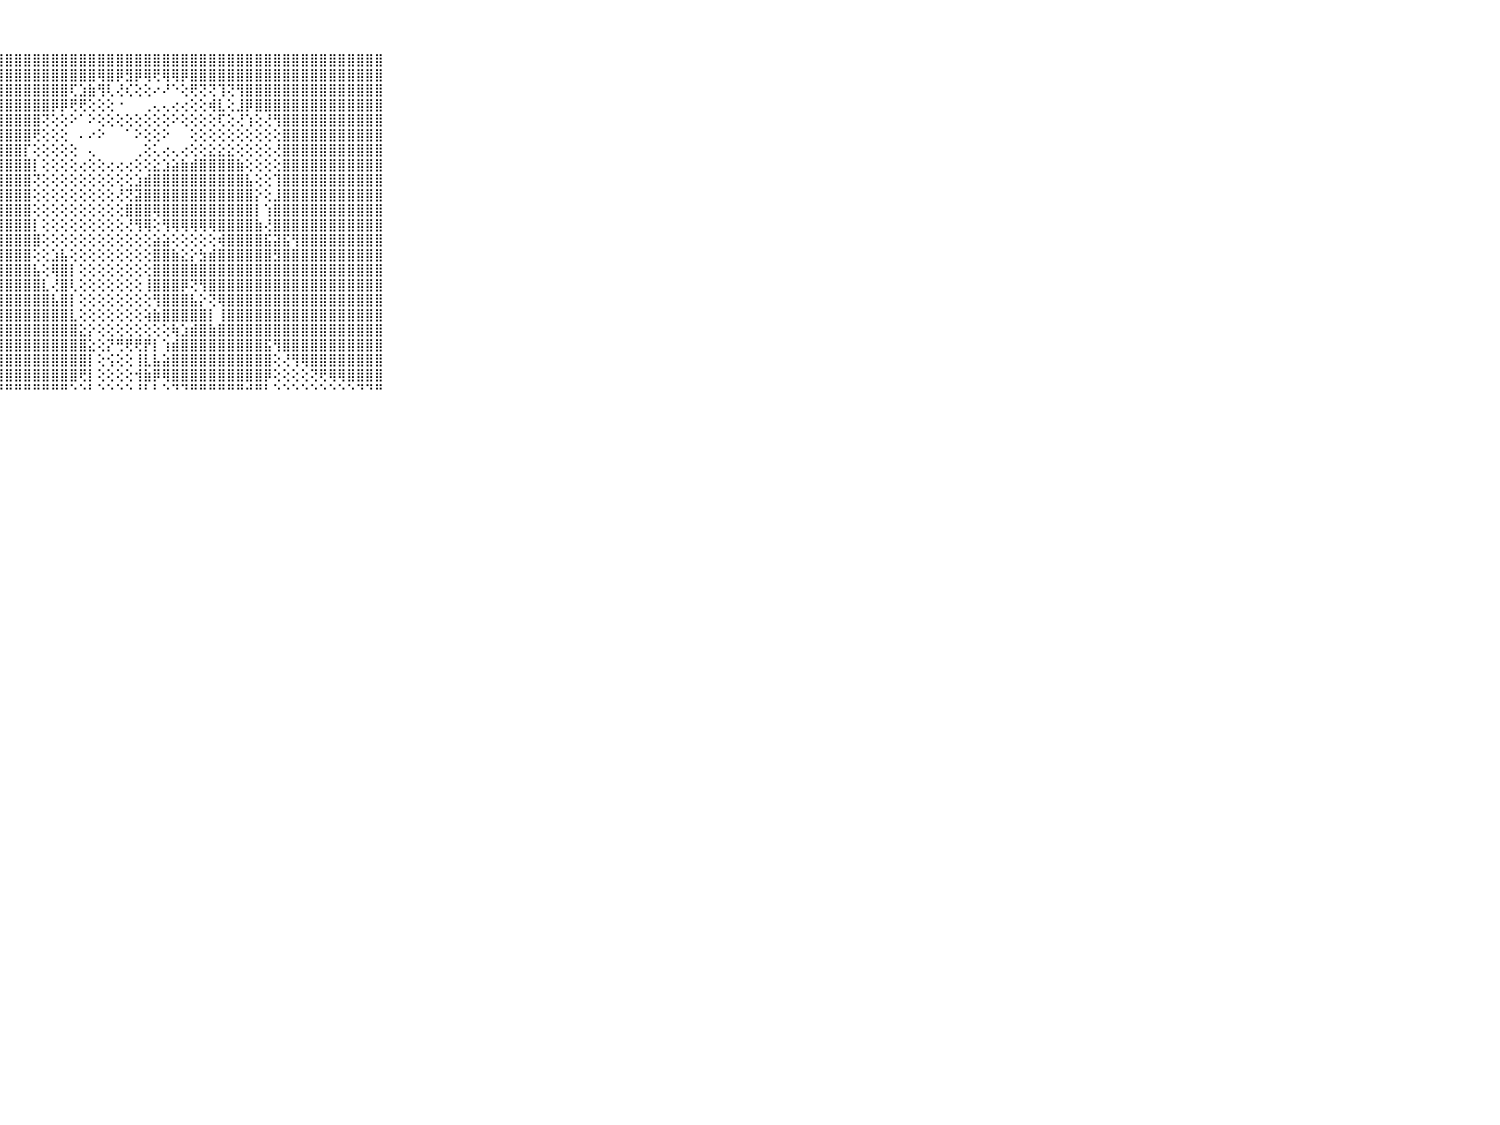

⠀⠀⠀⠀⠀⠀⠀⠀⠀⠀⠀⣿⣿⣿⣿⣿⣿⣿⣿⣿⣿⣿⣿⣿⣿⣿⣿⣿⣿⣿⣿⣿⣿⣿⣿⣿⣿⣿⣿⣿⣿⣿⣿⣿⣿⣿⣿⣿⣿⣿⣿⣿⣿⣿⣿⣿⣿⣿⣿⣿⣿⣿⣿⣿⣿⣿⣿⣿⣿⠀⠀⠀⠀⠀⠀⠀⠀⠀⠀⠀⠀
⠀⠀⠀⠀⠀⠀⠀⠀⠀⠀⠀⣿⣿⣿⣿⣿⣿⣿⣿⣿⣿⣿⣿⣿⣿⣿⣿⣿⣿⣿⣿⣿⣿⣿⣿⣿⣿⣿⢿⣿⡿⣻⡿⢿⢟⢿⢿⡿⣿⣿⣿⣿⣿⣿⣿⣿⣿⣿⣿⣿⣿⣿⣿⣿⣿⣿⣿⣿⣿⠀⠀⠀⠀⠀⠀⠀⠀⠀⠀⠀⠀
⠀⠀⠀⠀⠀⠀⠀⠀⠀⠀⠀⣿⣿⣿⣿⣿⣿⣿⣿⣿⣿⣿⣿⣿⣿⣿⣿⣿⣿⣿⣿⣿⣿⣿⣿⢏⣱⣷⢻⢇⢜⢎⢕⢕⠔⠜⠑⢕⢟⢝⢝⢹⢝⢻⣿⣿⣿⣿⣿⣿⣿⣿⣿⣿⣿⣿⣿⣿⣿⠀⠀⠀⠀⠀⠀⠀⠀⠀⠀⠀⠀
⠀⠀⠀⠀⠀⠀⠀⠀⠀⠀⠀⣿⣿⣿⣿⣿⣿⣿⣿⣿⣿⣿⣿⣿⣿⣿⣿⣿⣿⣿⣿⣿⣿⡿⡿⢟⢟⢕⢕⢕⠐⠀⠀⢀⢄⢄⢔⢔⢕⢕⢾⣇⢕⣸⡿⣿⣿⣿⣿⣿⣿⣿⣿⣿⣿⣿⣿⣿⣿⠀⠀⠀⠀⠀⠀⠀⠀⠀⠀⠀⠀
⠀⠀⠀⠀⠀⠀⠀⠀⠀⠀⠀⣿⣿⣿⣿⣿⣿⣿⣿⣿⣿⣿⣿⣿⣿⣿⣿⣿⣿⣿⣿⣿⢝⢕⢕⠕⠁⠕⢕⢕⢕⢕⢕⢕⢕⢕⠕⢕⢕⢕⢕⢏⢕⢜⢱⢕⢜⢻⣿⣿⣿⣿⣿⣿⣿⣿⣿⣿⣿⠀⠀⠀⠀⠀⠀⠀⠀⠀⠀⠀⠀
⠀⠀⠀⠀⠀⠀⠀⠀⠀⠀⠀⣿⣿⣿⣿⣿⣿⣿⣿⣿⣿⣿⣿⣿⣿⣿⣿⣿⣿⣿⣿⢟⢕⢕⢕⠀⠄⠔⠕⠀⠀⠁⠕⢕⢕⠕⠀⠀⢕⢕⢕⢕⢕⢕⢕⢕⢕⢕⣿⣿⣿⣿⣿⣿⣿⣿⣿⣿⣿⠀⠀⠀⠀⠀⠀⠀⠀⠀⠀⠀⠀
⠀⠀⠀⠀⠀⠀⠀⠀⠀⠀⠀⣿⣿⣿⣿⣿⣿⣿⣿⣿⣿⣿⣿⣿⣿⣿⣿⣿⣿⣿⡏⢕⢕⢕⢕⢕⠀⢄⠀⠀⠀⠀⢀⢕⢅⢔⢄⢔⢕⢕⣕⣕⣕⢕⢕⢕⢕⢜⣿⣿⣿⣿⣿⣿⣿⣿⣿⣿⣿⠀⠀⠀⠀⠀⠀⠀⠀⠀⠀⠀⠀
⠀⠀⠀⠀⠀⠀⠀⠀⠀⠀⠀⣿⣿⣿⣿⣿⣿⣿⣿⣿⣿⣿⣿⣿⣿⣿⣿⣿⣿⣿⣿⡇⢕⢕⢕⢕⢔⢕⢕⢔⢔⢔⢕⢕⣕⣱⣵⣷⣾⣿⣿⣿⣿⣷⢕⢕⢕⢕⣿⣿⣿⣿⣿⣿⣿⣿⣿⣿⣿⠀⠀⠀⠀⠀⠀⠀⠀⠀⠀⠀⠀
⠀⠀⠀⠀⠀⠀⠀⠀⠀⠀⠀⣿⣿⣿⣿⣿⣿⣿⣿⣿⣿⣿⣿⣿⣿⣿⣿⣿⣿⣿⣿⢝⢕⢕⢕⢕⢕⢕⢕⢕⢕⢕⣱⣾⣿⣿⣿⣿⣿⣿⣿⣿⣿⣿⣧⢕⢕⢹⣿⣿⣿⣿⣿⣿⣿⣿⣿⣿⣿⠀⠀⠀⠀⠀⠀⠀⠀⠀⠀⠀⠀
⠀⠀⠀⠀⠀⠀⠀⠀⠀⠀⠀⣿⣿⣿⣿⣿⣿⣿⣿⣿⣿⣿⣿⣿⣿⣿⣿⣿⣿⣿⣿⢕⢕⢕⢕⢕⢕⢕⢕⢕⢜⢝⣽⣿⣿⣿⣿⣿⣿⣿⣿⣿⣿⣿⣿⡕⢕⣸⣿⣿⣿⣿⣿⣿⣿⣿⣿⣿⣿⠀⠀⠀⠀⠀⠀⠀⠀⠀⠀⠀⠀
⠀⠀⠀⠀⠀⠀⠀⠀⠀⠀⠀⣿⣿⣿⣿⣿⣿⣿⣿⣿⣿⣿⣿⣿⣿⣿⣿⣿⣿⣿⣿⢕⢕⢕⢕⢕⢕⢕⢕⢕⢕⣿⣿⣿⢿⣿⣿⣿⣿⣿⣿⣿⣿⣿⣿⡇⢱⣿⣿⣿⣿⣿⣿⣿⣿⣿⣿⣿⣿⠀⠀⠀⠀⠀⠀⠀⠀⠀⠀⠀⠀
⠀⠀⠀⠀⠀⠀⠀⠀⠀⠀⠀⣿⣿⣿⣿⣿⣿⣿⣿⣿⣿⣿⣿⣿⣿⣿⣿⣿⣿⣿⣿⡇⢕⢕⢕⢕⢕⢕⢕⢕⢕⢜⢻⢿⢕⢻⢿⢿⢿⢿⢿⣿⣿⣿⣿⣷⢜⣿⣿⣿⣿⣿⣿⣿⣿⣿⣿⣿⣿⠀⠀⠀⠀⠀⠀⠀⠀⠀⠀⠀⠀
⠀⠀⠀⠀⠀⠀⠀⠀⠀⠀⠀⣿⣿⣿⣿⣿⣿⣿⣿⣿⣿⣿⣿⣿⣿⣿⣿⣿⣿⣿⣿⣿⢕⢕⢕⢕⢕⢕⢕⢕⢕⢕⢕⢕⣵⣵⢕⢕⢕⢕⢕⢾⣿⣿⣿⣿⣯⣽⣯⢻⣿⣿⣿⣿⣿⣿⣿⣿⣿⠀⠀⠀⠀⠀⠀⠀⠀⠀⠀⠀⠀
⠀⠀⠀⠀⠀⠀⠀⠀⠀⠀⠀⣿⣿⣿⣿⣿⣿⣿⣿⣿⣿⣿⣿⣿⣿⣿⣿⣿⣿⣿⣿⢕⢕⣱⣧⢕⢕⢕⢕⢕⢕⢕⢕⢕⣿⣿⣷⣕⡕⣳⣾⣿⣿⣿⣿⣿⣿⣻⣿⣿⣿⣿⣿⣿⣿⣿⣿⣿⣿⠀⠀⠀⠀⠀⠀⠀⠀⠀⠀⠀⠀
⠀⠀⠀⠀⠀⠀⠀⠀⠀⠀⠀⣿⣿⣿⣿⣿⣿⣿⣿⣿⣿⣿⣿⣿⣿⣿⣿⣿⣿⣿⣿⣧⢕⢿⣿⡇⢕⢕⢕⢕⢕⢕⢕⢕⣿⣿⣿⣿⣿⣿⣿⣿⣿⣿⣿⣿⣿⣿⣿⣿⣿⣿⣿⣿⣿⣿⣿⣿⣿⠀⠀⠀⠀⠀⠀⠀⠀⠀⠀⠀⠀
⠀⠀⠀⠀⠀⠀⠀⠀⠀⠀⠀⣿⣿⣿⣿⣿⣿⣿⣿⣿⣿⣿⣿⣿⣿⣿⣿⣿⣿⣿⣿⣿⣇⢜⣿⢇⢕⢕⢕⢕⢕⢕⢕⢸⣿⣿⣿⡿⢝⢻⣿⣿⣿⣿⣿⣿⣿⣿⣿⣿⣿⣿⣿⣿⣿⣿⣿⣿⣿⠀⠀⠀⠀⠀⠀⠀⠀⠀⠀⠀⠀
⠀⠀⠀⠀⠀⠀⠀⠀⠀⠀⠀⣿⣿⣿⣿⣿⣿⣿⣿⣿⣿⣿⣿⣿⣿⣿⣿⣿⣿⣿⣿⣿⣿⣧⣿⡇⢕⢕⢕⢕⢕⢕⢕⢕⢻⣿⣿⣿⣧⡕⢝⢿⣿⣿⣿⣿⣿⣿⣿⣿⣿⣿⣿⣿⣿⣿⣿⣿⣿⠀⠀⠀⠀⠀⠀⠀⠀⠀⠀⠀⠀
⠀⠀⠀⠀⠀⠀⠀⠀⠀⠀⠀⣿⣿⣿⣿⣿⣿⣿⣿⣿⣿⣿⣿⣿⣿⣿⣿⣿⣿⣿⣿⣿⣿⣿⣿⣇⢕⢕⢕⢕⢕⢕⢕⢵⣷⣿⣿⣿⣿⣿⡇⢸⣿⣿⣿⣿⣿⣿⣿⣿⣿⣿⣿⣿⣿⣿⣿⣿⣿⠀⠀⠀⠀⠀⠀⠀⠀⠀⠀⠀⠀
⠀⠀⠀⠀⠀⠀⠀⠀⠀⠀⠀⣿⣿⣿⣿⣿⣿⣿⣿⣿⣿⣿⣿⣿⣿⣿⣿⣿⣿⣿⣿⣿⣿⣿⣿⣿⣕⡕⢕⢕⢕⢕⢕⢕⢕⢕⢷⣱⣾⣿⣷⣿⣿⣿⣿⣿⣿⣿⣿⣿⣿⣿⣿⣿⣿⣿⣿⣿⣿⠀⠀⠀⠀⠀⠀⠀⠀⠀⠀⠀⠀
⠀⠀⠀⠀⠀⠀⠀⠀⠀⠀⠀⣿⣿⣿⣿⣿⣿⣿⣿⣿⣿⣿⣿⣿⣿⣿⣿⣿⣿⣿⣿⣿⣿⣿⣿⣿⣿⣕⢕⡝⢛⢟⢟⡟⡇⢱⣾⣿⣿⣿⣿⣿⣿⣿⣿⣿⣯⢻⣿⣿⣿⣿⣿⣿⣿⣿⣿⣿⣿⠀⠀⠀⠀⠀⠀⠀⠀⠀⠀⠀⠀
⠀⠀⠀⠀⠀⠀⠀⠀⠀⠀⠀⣿⣿⣿⣿⣿⣿⣿⣿⣿⣿⣿⣿⣿⣿⣿⣿⣿⣿⣿⣿⣿⣿⣿⣿⣿⣿⡇⢕⢪⢕⢕⢸⣇⣧⣵⣿⣿⣿⣿⣿⣿⣿⣿⣿⣿⣿⢕⢜⢻⢿⣿⣿⣿⣿⣿⣿⣿⣿⠀⠀⠀⠀⠀⠀⠀⠀⠀⠀⠀⠀
⠀⠀⠀⠀⠀⠀⠀⠀⠀⠀⠀⣿⣿⣿⣿⣿⣿⣿⣿⣿⣿⣿⣿⣿⣿⣿⣿⣿⣿⣿⣿⣿⣿⣿⣿⣿⢟⡇⢕⢕⢕⢕⢺⣷⡿⢿⣿⣿⣿⣿⣿⣿⣿⣿⣿⣿⡿⢕⢕⢕⢕⢝⢟⢿⢿⣿⣿⣿⣿⠀⠀⠀⠀⠀⠀⠀⠀⠀⠀⠀⠀
⠀⠀⠀⠀⠀⠀⠀⠀⠀⠀⠀⠛⠛⠛⠛⠛⠛⠛⠛⠛⠛⠛⠛⠛⠛⠛⠛⠛⠛⠛⠛⠛⠛⠛⠛⠑⠑⠃⠑⠑⠑⠑⠘⠃⠃⠑⠙⠙⠛⠛⠛⠛⠛⠛⠚⠛⠃⠑⠑⠑⠑⠑⠑⠑⠑⠑⠙⠙⠛⠀⠀⠀⠀⠀⠀⠀⠀⠀⠀⠀⠀